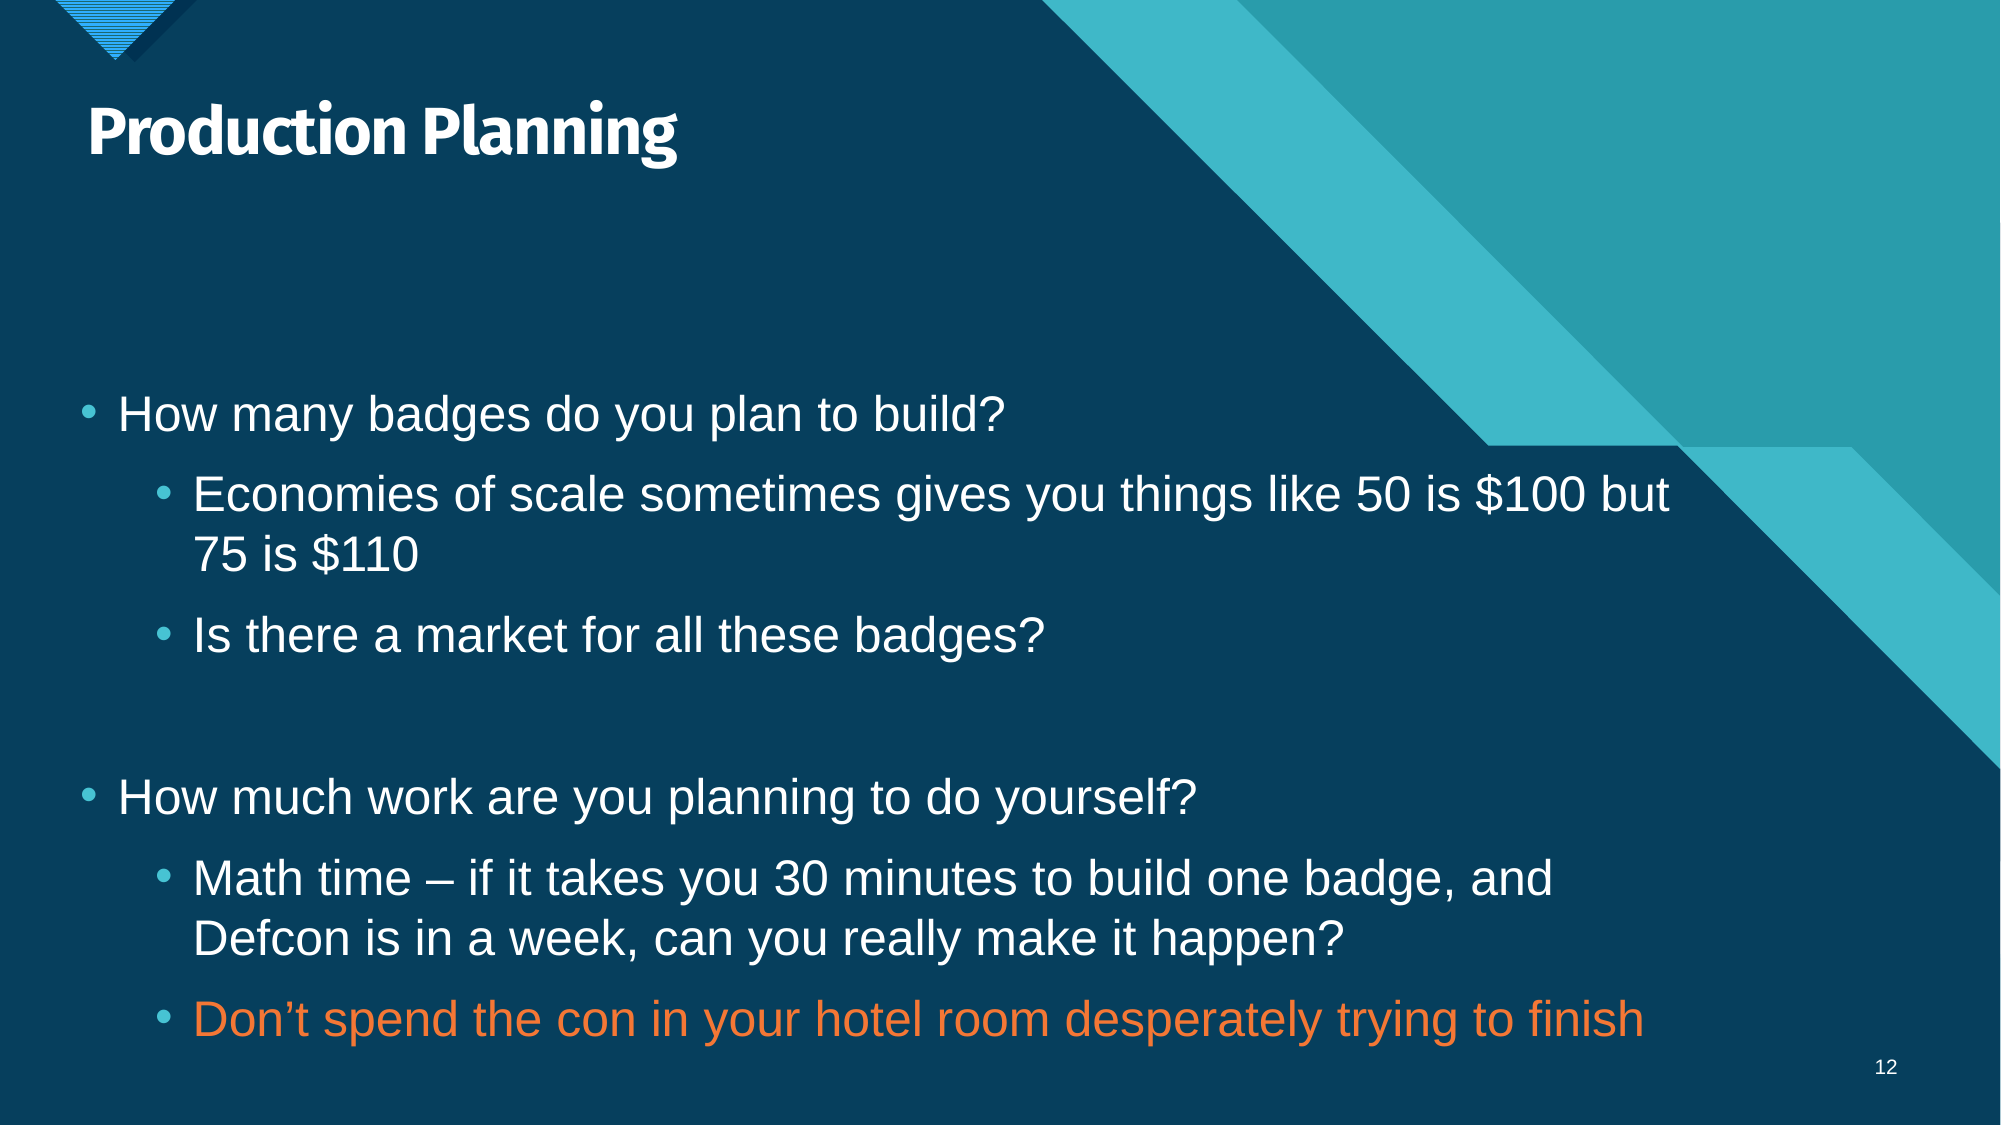

# Production Planning
How many badges do you plan to build?
Economies of scale sometimes gives you things like 50 is $100 but 75 is $110
Is there a market for all these badges?

How much work are you planning to do yourself?
Math time – if it takes you 30 minutes to build one badge, and Defcon is in a week, can you really make it happen?
Don’t spend the con in your hotel room desperately trying to finish
12